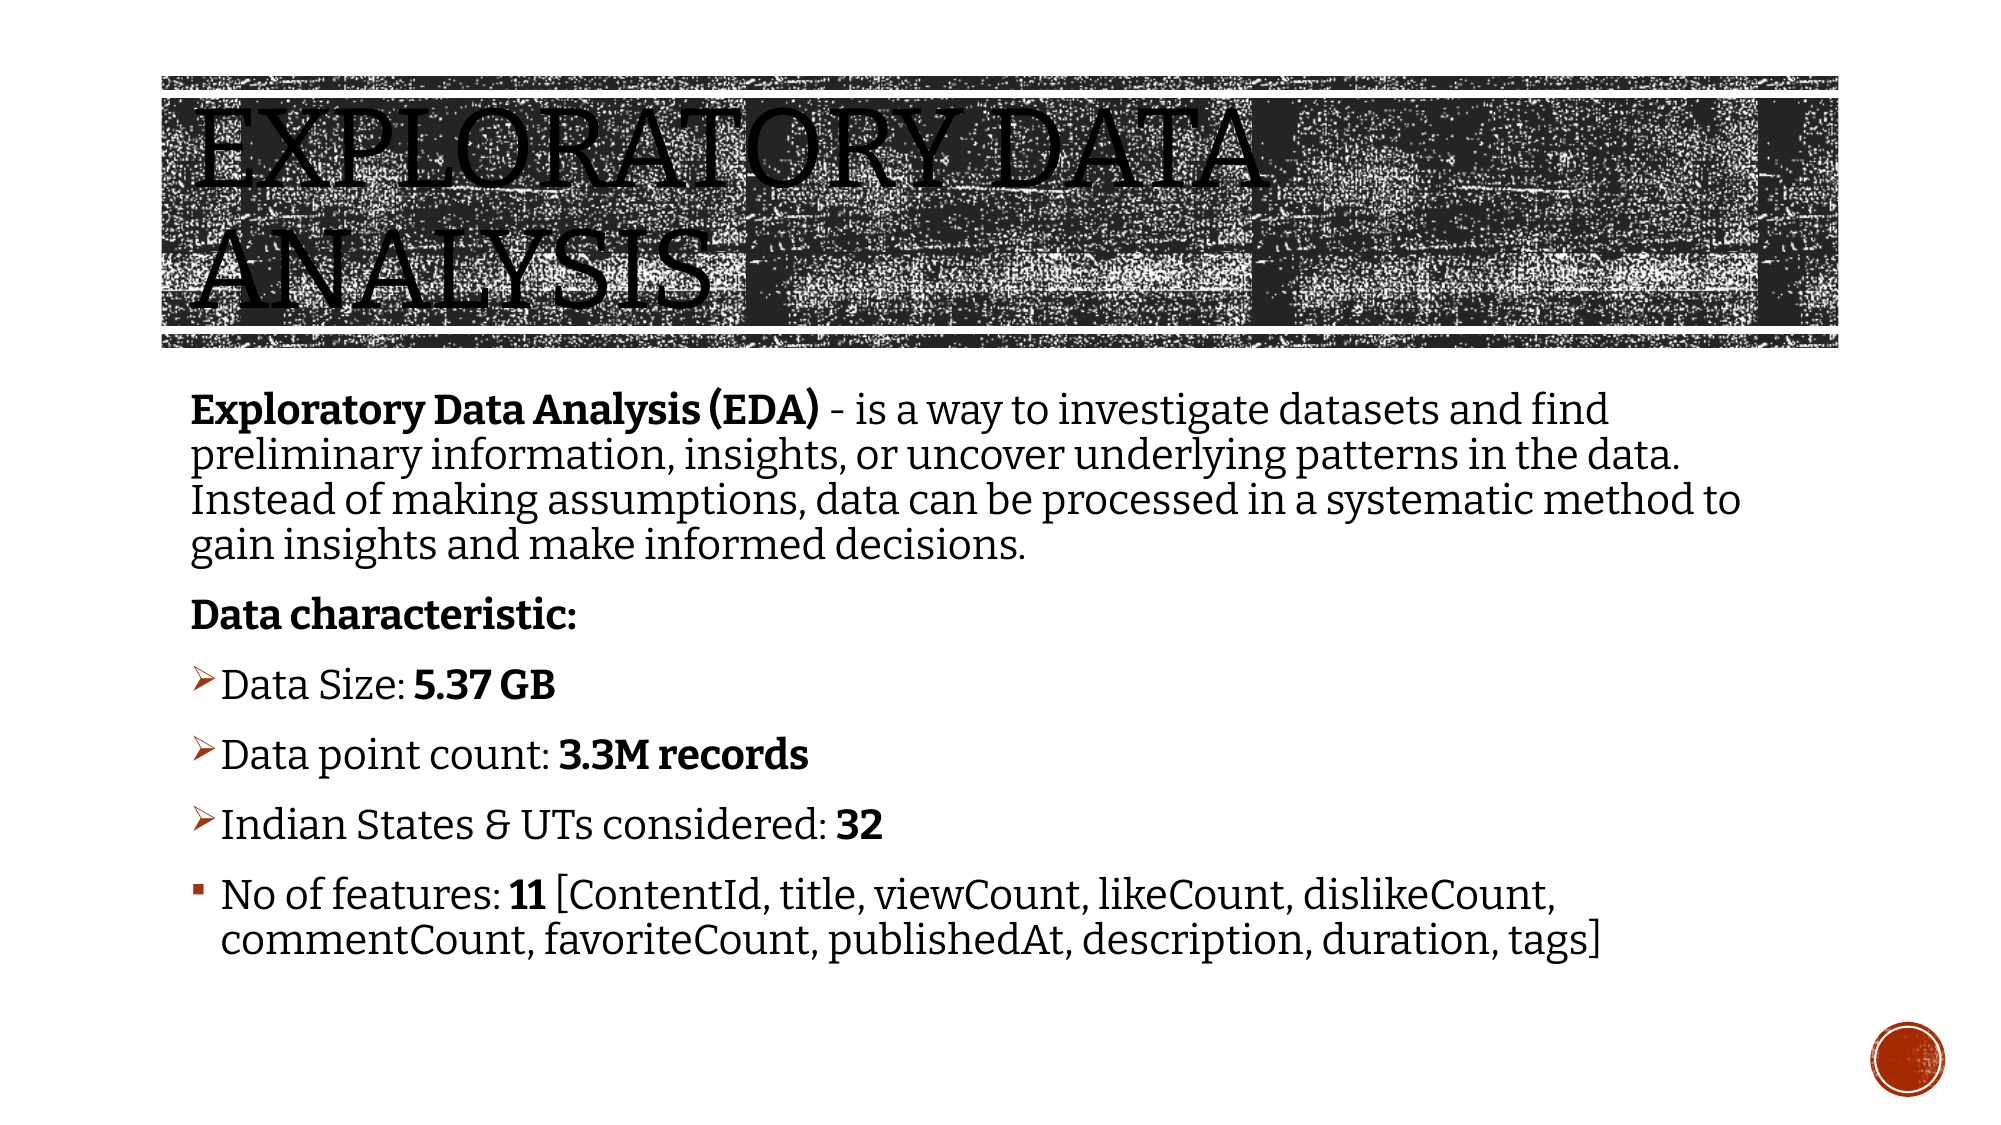

# Exploratory Data Analysis

Exploratory Data Analysis (EDA) - is a way to investigate datasets and find preliminary information, insights, or uncover underlying patterns in the data. Instead of making assumptions, data can be processed in a systematic method to gain insights and make informed decisions.
Data characteristic:
Data Size: 5.37 GB
Data point count: 3.3M records
Indian States & UTs considered: 32
No of features: 11 [ContentId, title, viewCount, likeCount, dislikeCount, commentCount, favoriteCount, publishedAt, description, duration, tags]